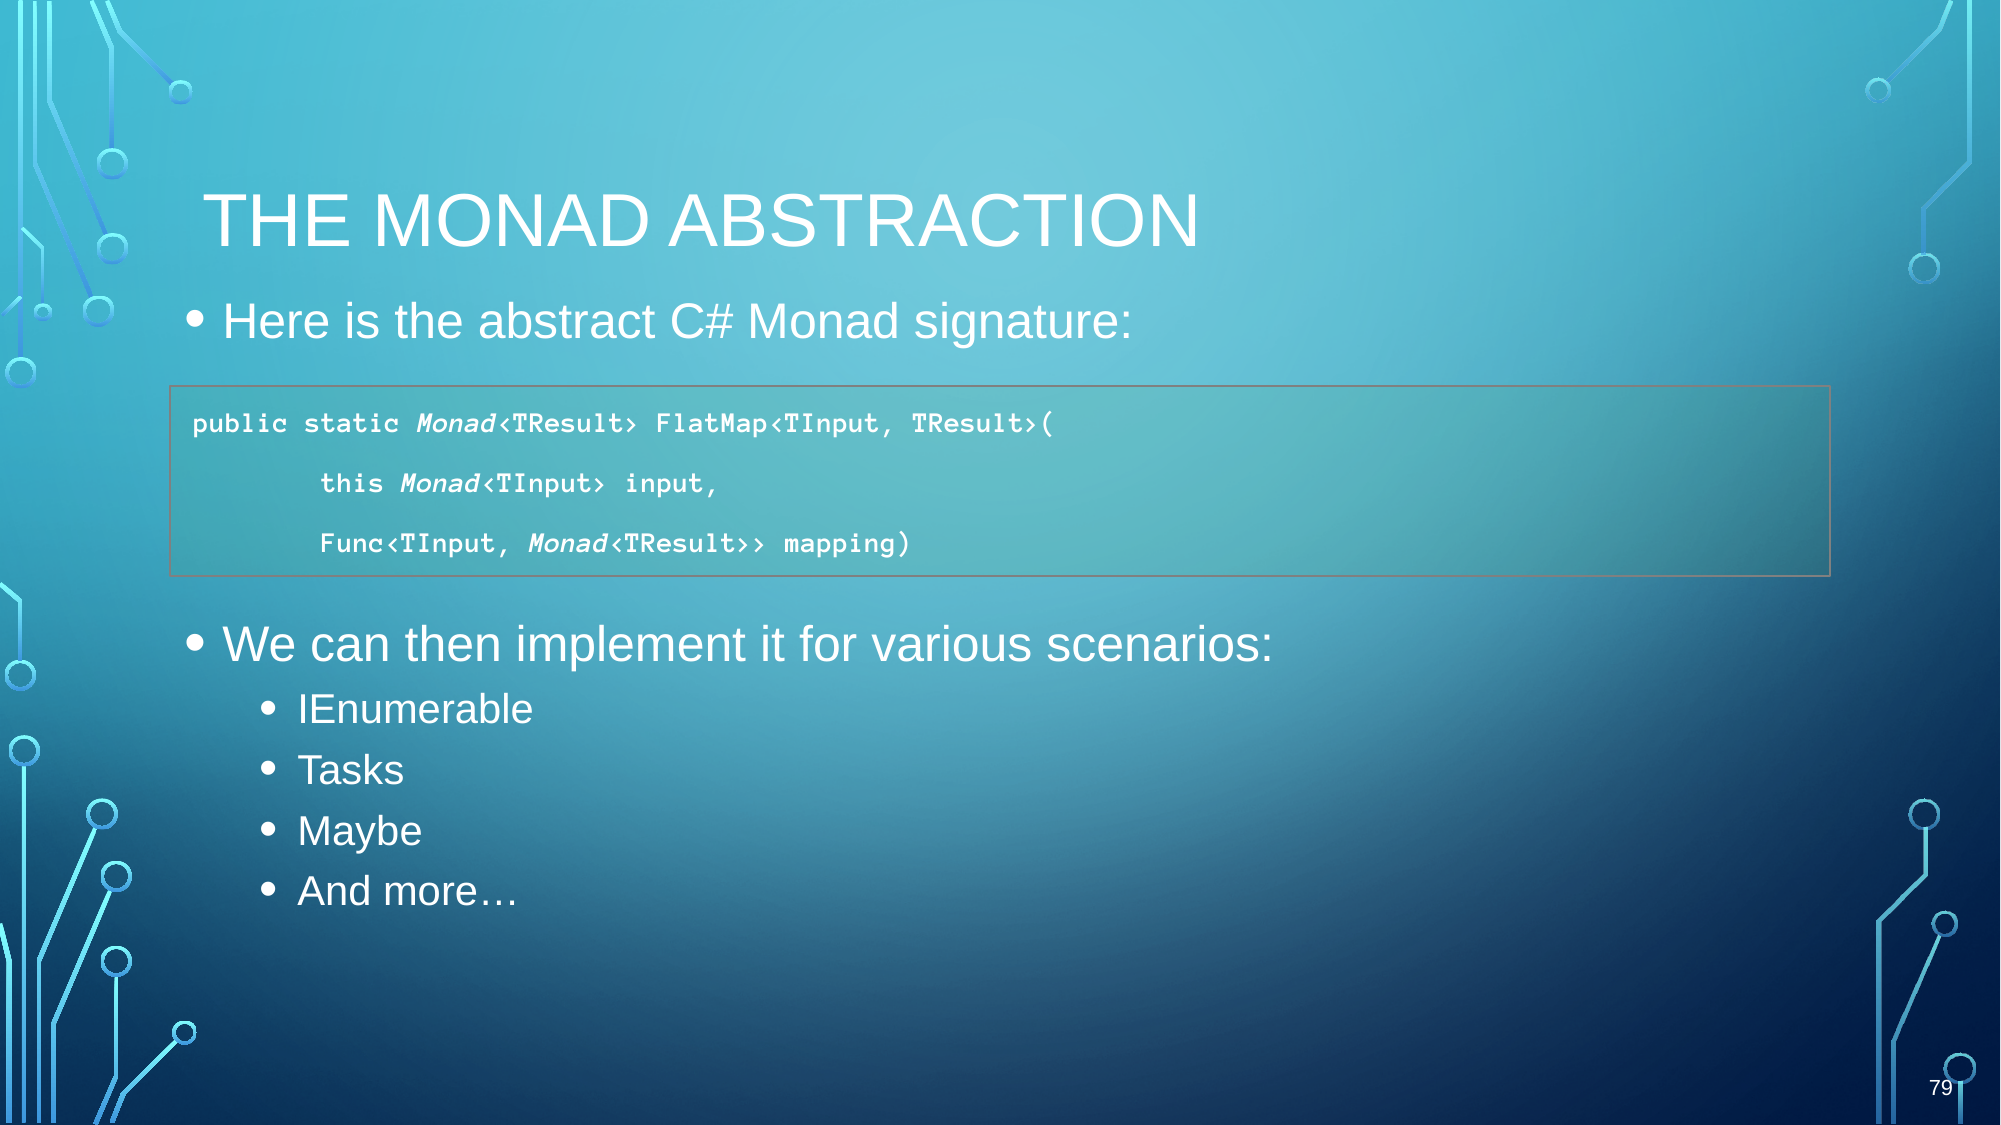

# The monad abstraction
Here is the abstract C# Monad signature:

We can then implement it for various scenarios:
IEnumerable
Tasks
Maybe
And more…
public static Monad<TResult> FlatMap<TInput, TResult>(
        this Monad<TInput> input,
        Func<TInput, Monad<TResult>> mapping)
79